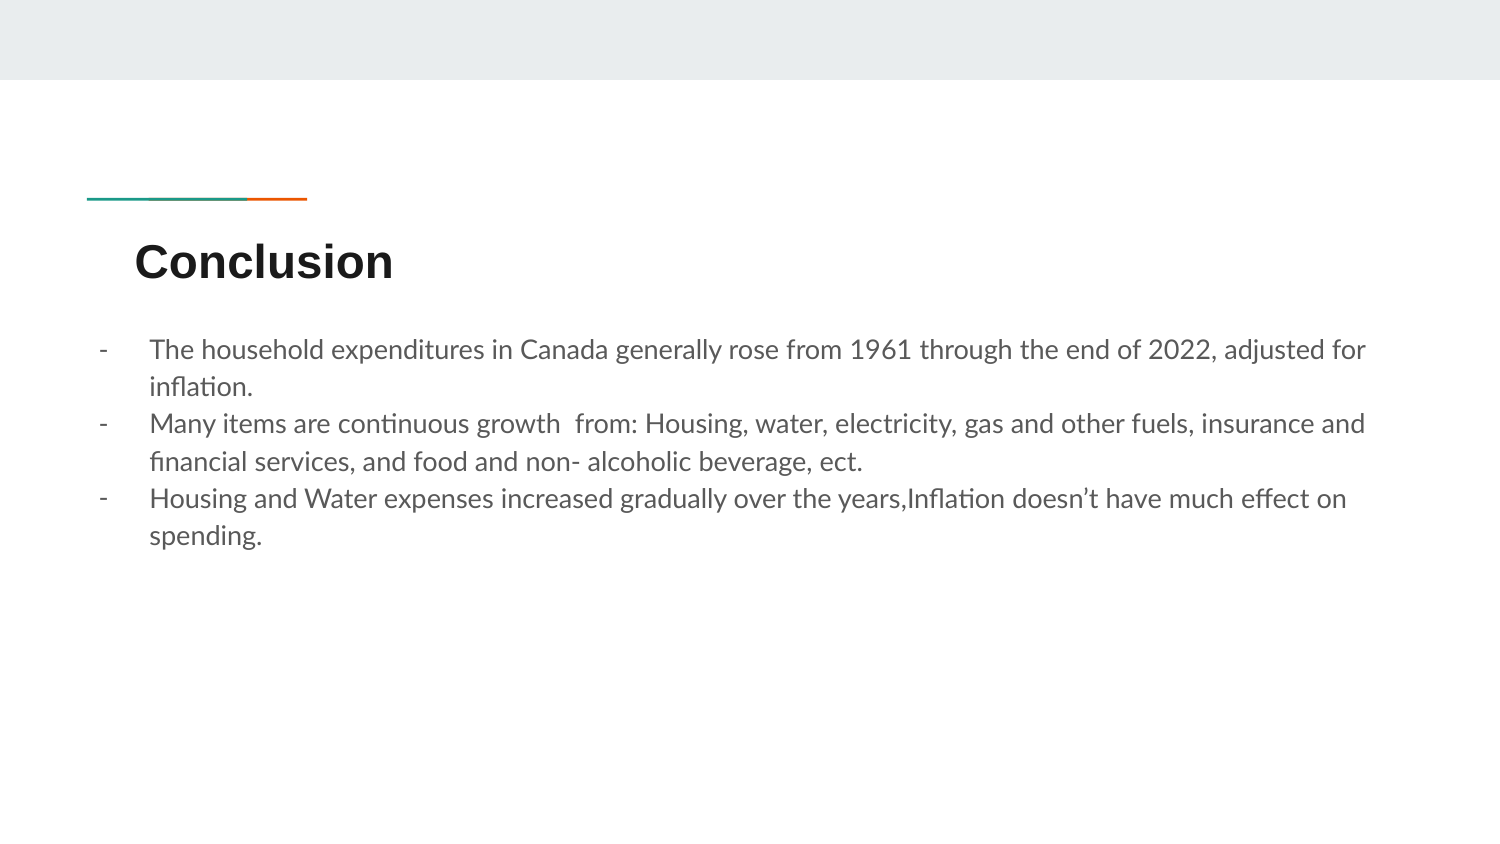

# Conclusion
The household expenditures in Canada generally rose from 1961 through the end of 2022, adjusted for inflation.
Many items are continuous growth  from: Housing, water, electricity, gas and other fuels, insurance and financial services, and food and non- alcoholic beverage, ect.
Housing and Water expenses increased gradually over the years,Inflation doesn’t have much effect on spending.